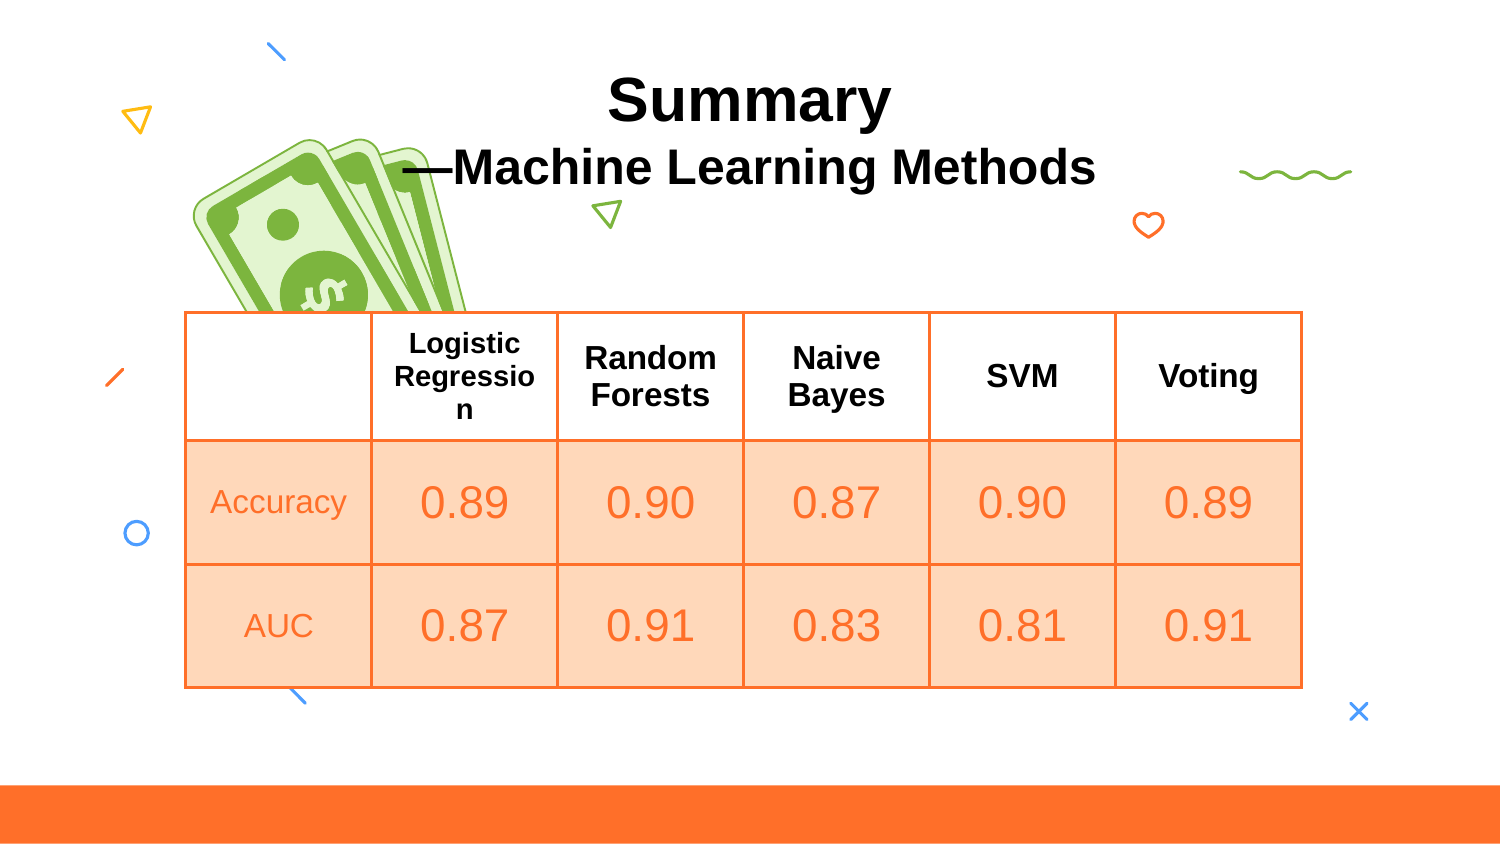

# Summary —Machine Learning Methods

|  | Logistic Regression | Random Forests | Naive Bayes | SVM | Voting |
| --- | --- | --- | --- | --- | --- |
| Accuracy | 0.89 | 0.90 | 0.87 | 0.90 | 0.89 |
| AUC | 0.87 | 0.91 | 0.83 | 0.81 | 0.91 |